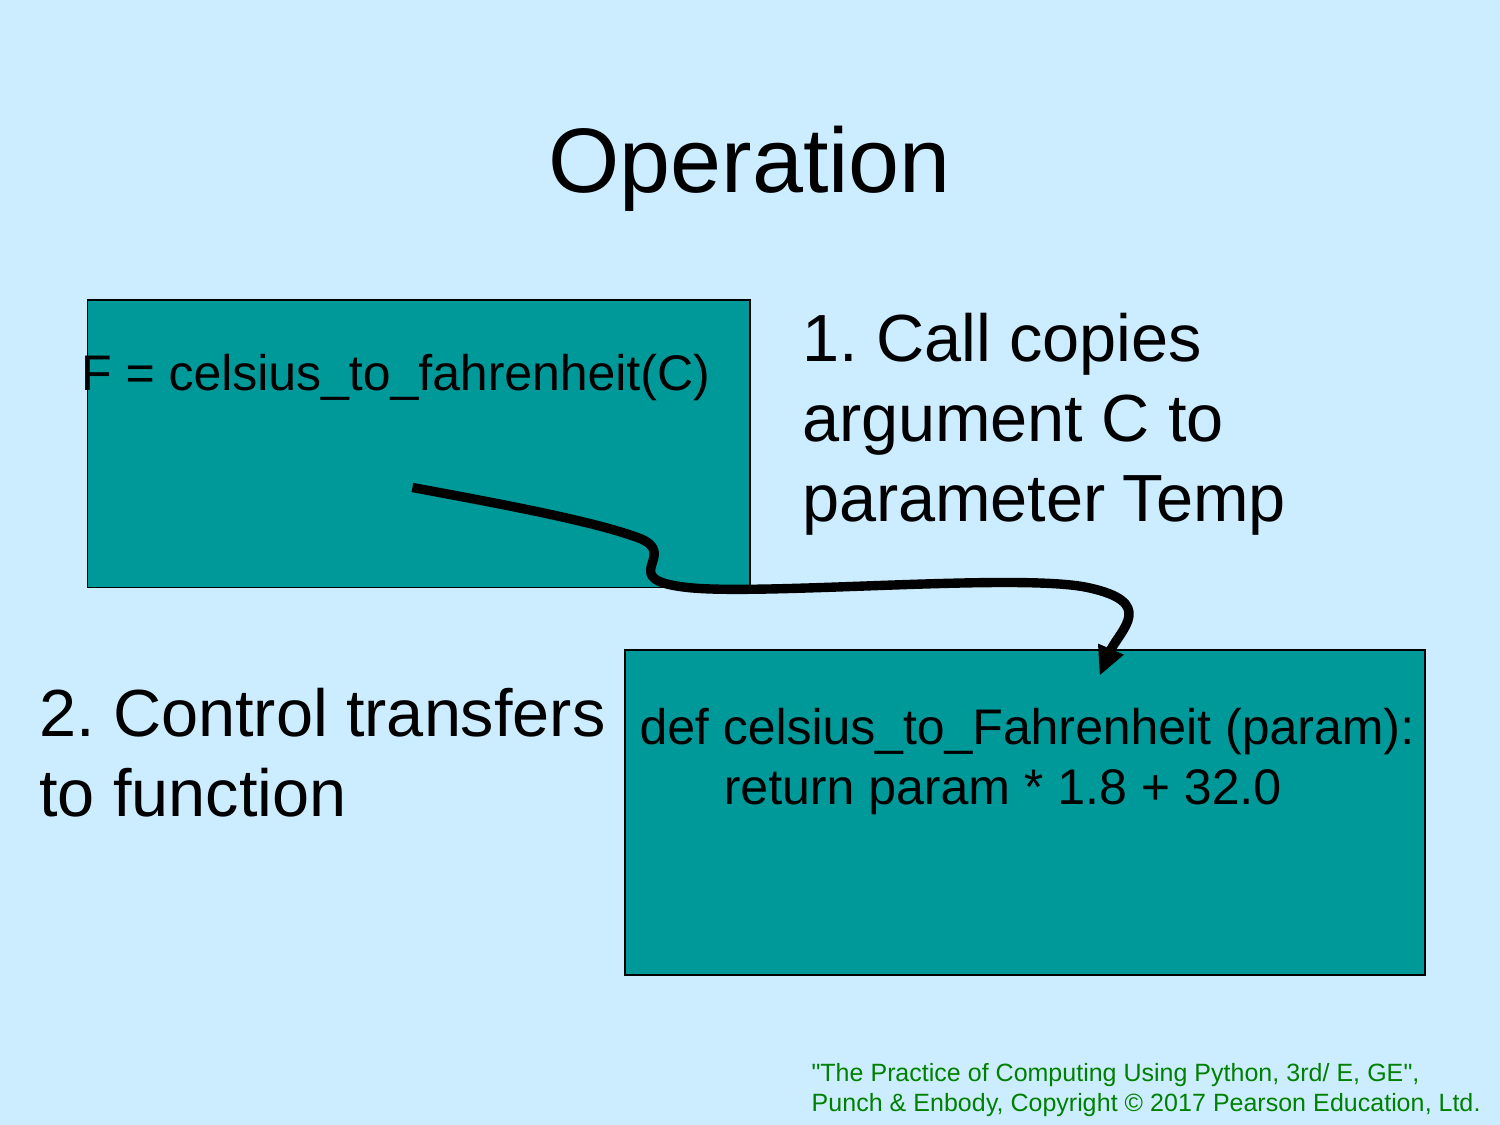

# Operation
1. Call copies argument C to parameter Temp

 F = celsius_to_fahrenheit(C)

2. Control transfers to function
def celsius_to_Fahrenheit (param):
      return param * 1.8 + 32.0